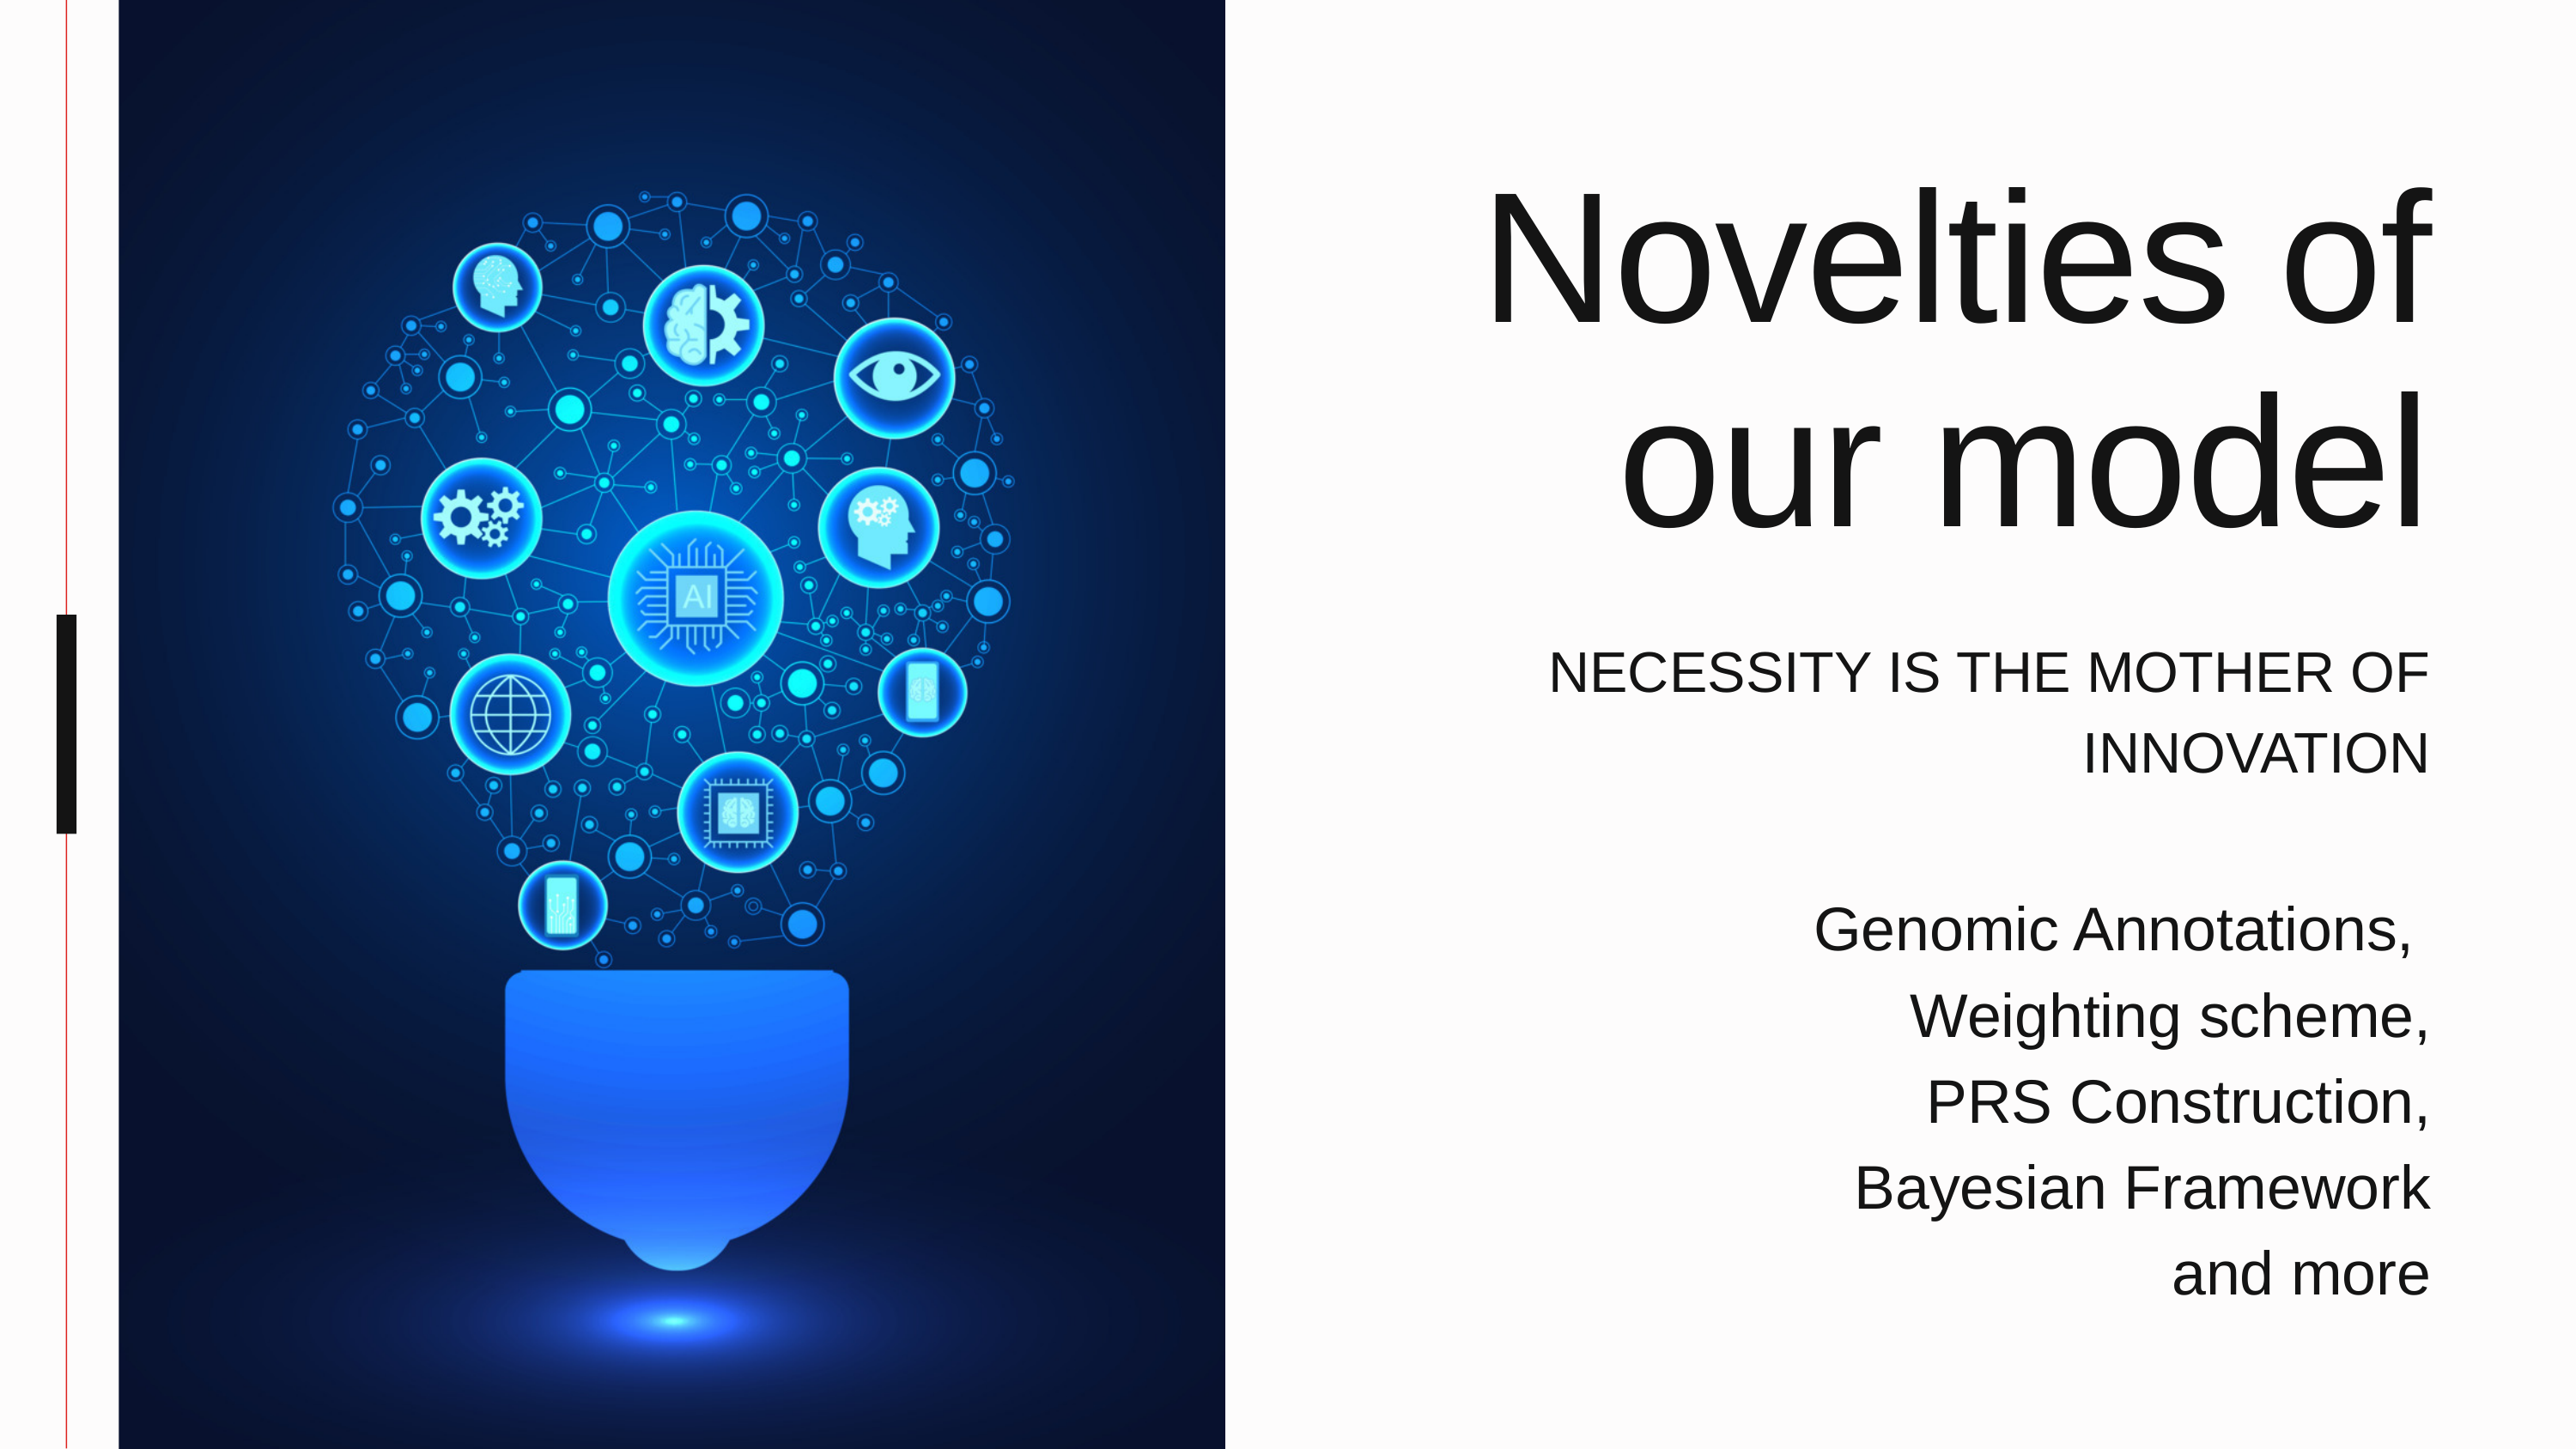

Novelties of our model
NECESSITY IS THE MOTHER OF INNOVATION
Genomic Annotations,
Weighting scheme,
PRS Construction,
Bayesian Framework
and more